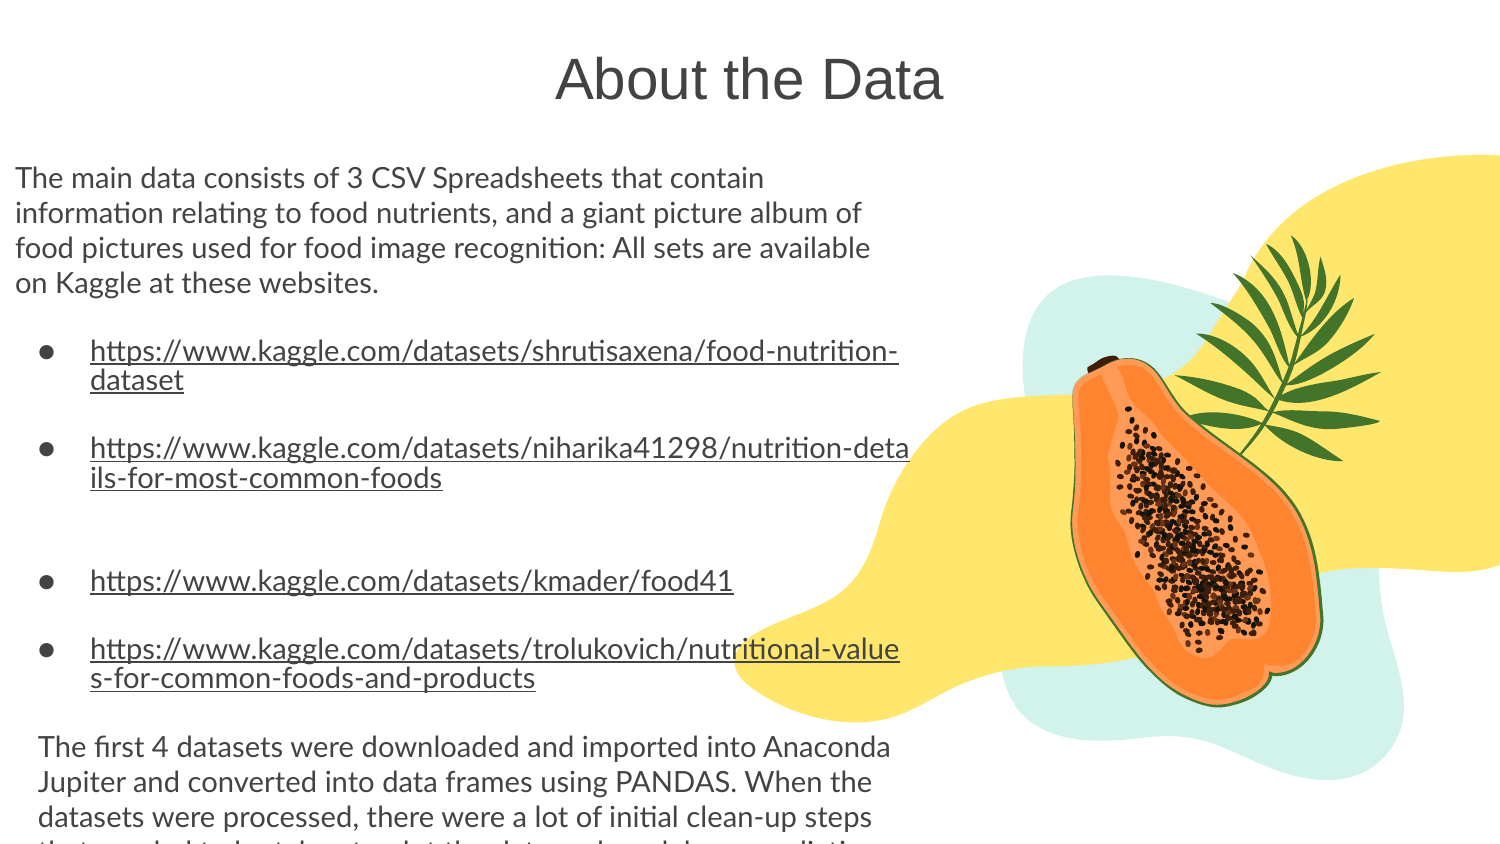

# About the Data
The main data consists of 3 CSV Spreadsheets that contain information relating to food nutrients, and a giant picture album of food pictures used for food image recognition: All sets are available on Kaggle at these websites.
https://www.kaggle.com/datasets/shrutisaxena/food-nutrition-dataset
https://www.kaggle.com/datasets/niharika41298/nutrition-details-for-most-common-foods
https://www.kaggle.com/datasets/kmader/food41
https://www.kaggle.com/datasets/trolukovich/nutritional-values-for-common-foods-and-products
The first 4 datasets were downloaded and imported into Anaconda Jupiter and converted into data frames using PANDAS. When the datasets were processed, there were a lot of initial clean-up steps that needed to be taken to plot the data and model our predictions.